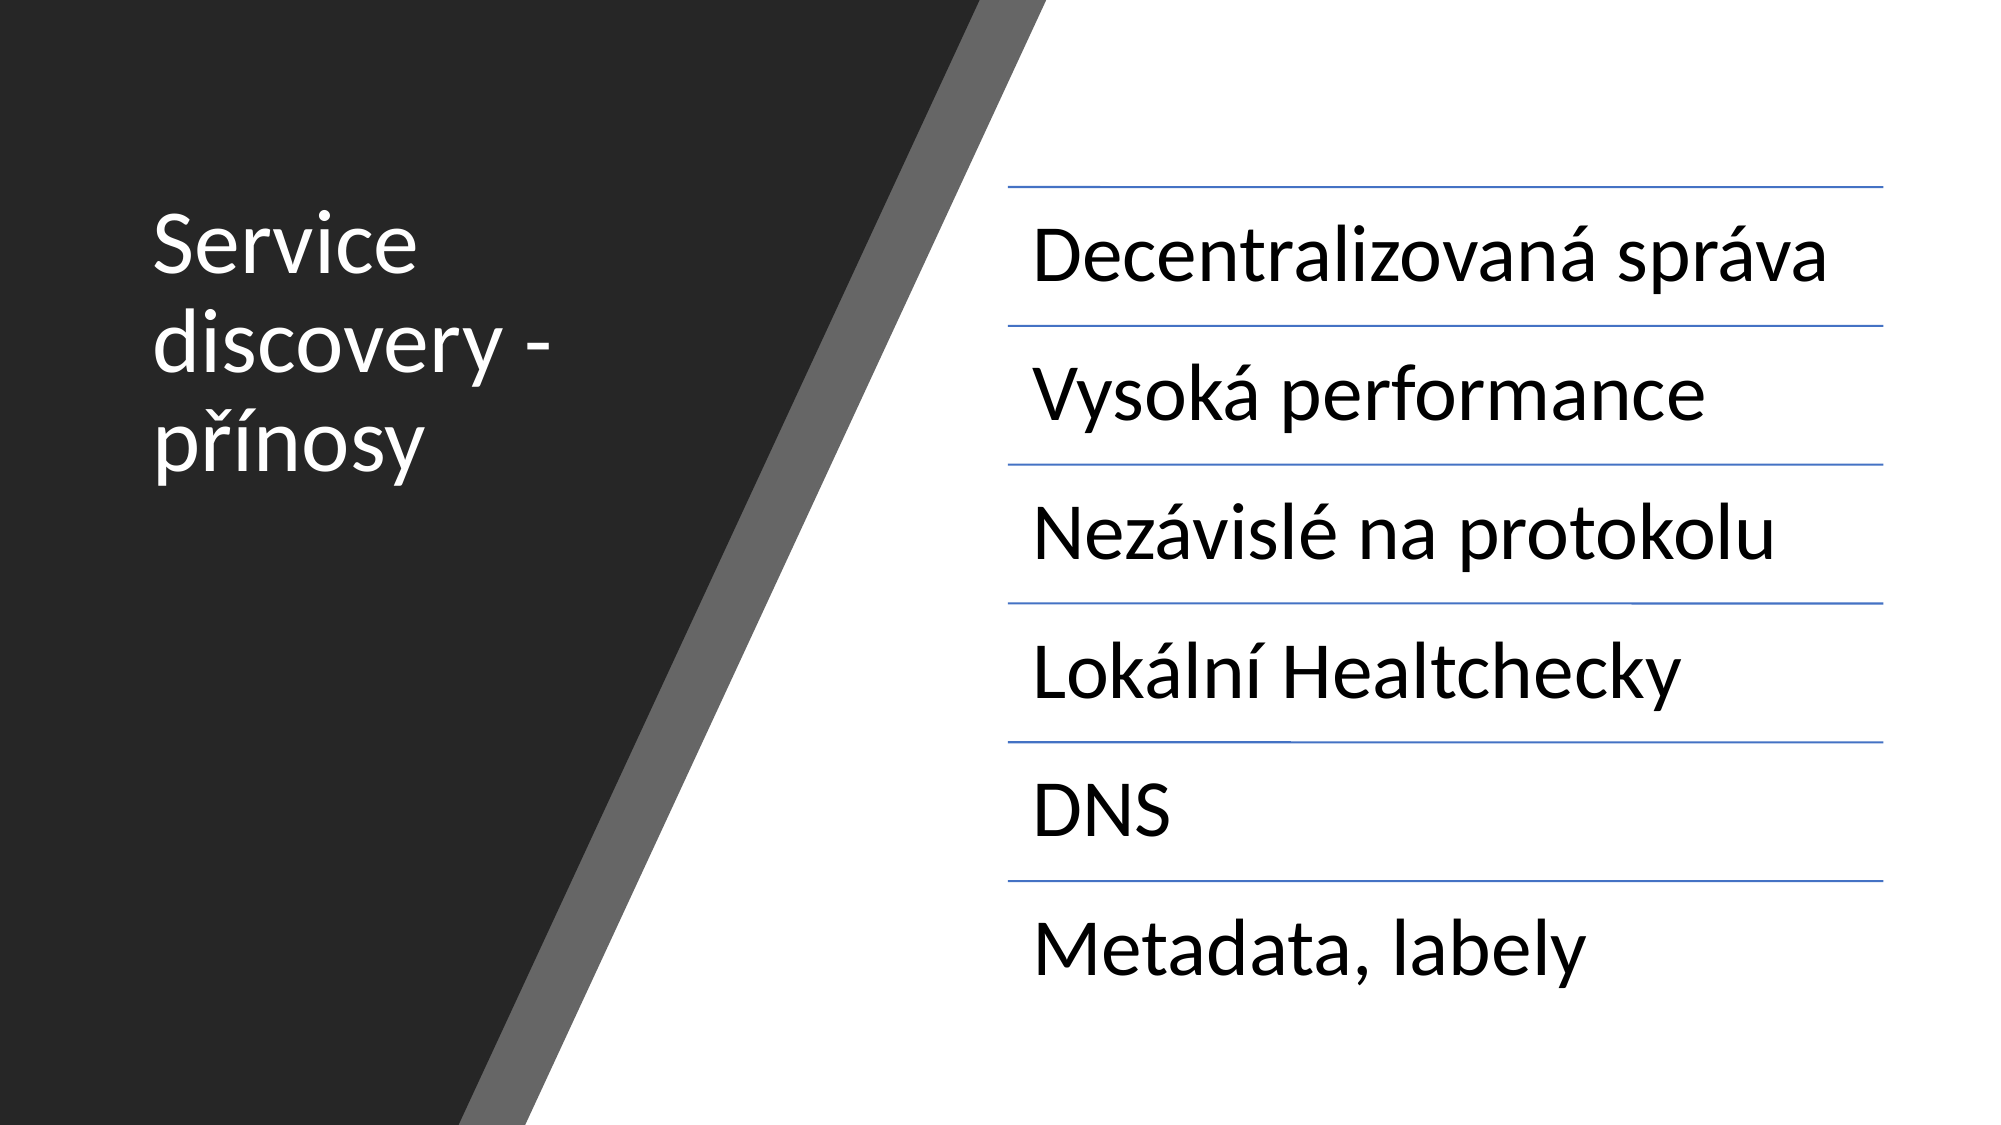

# Service discovery - přínosy
Decentralizovaná správa
Vysoká performance
Nezávislé na protokolu
Lokální Healtchecky
DNS
Metadata, labely